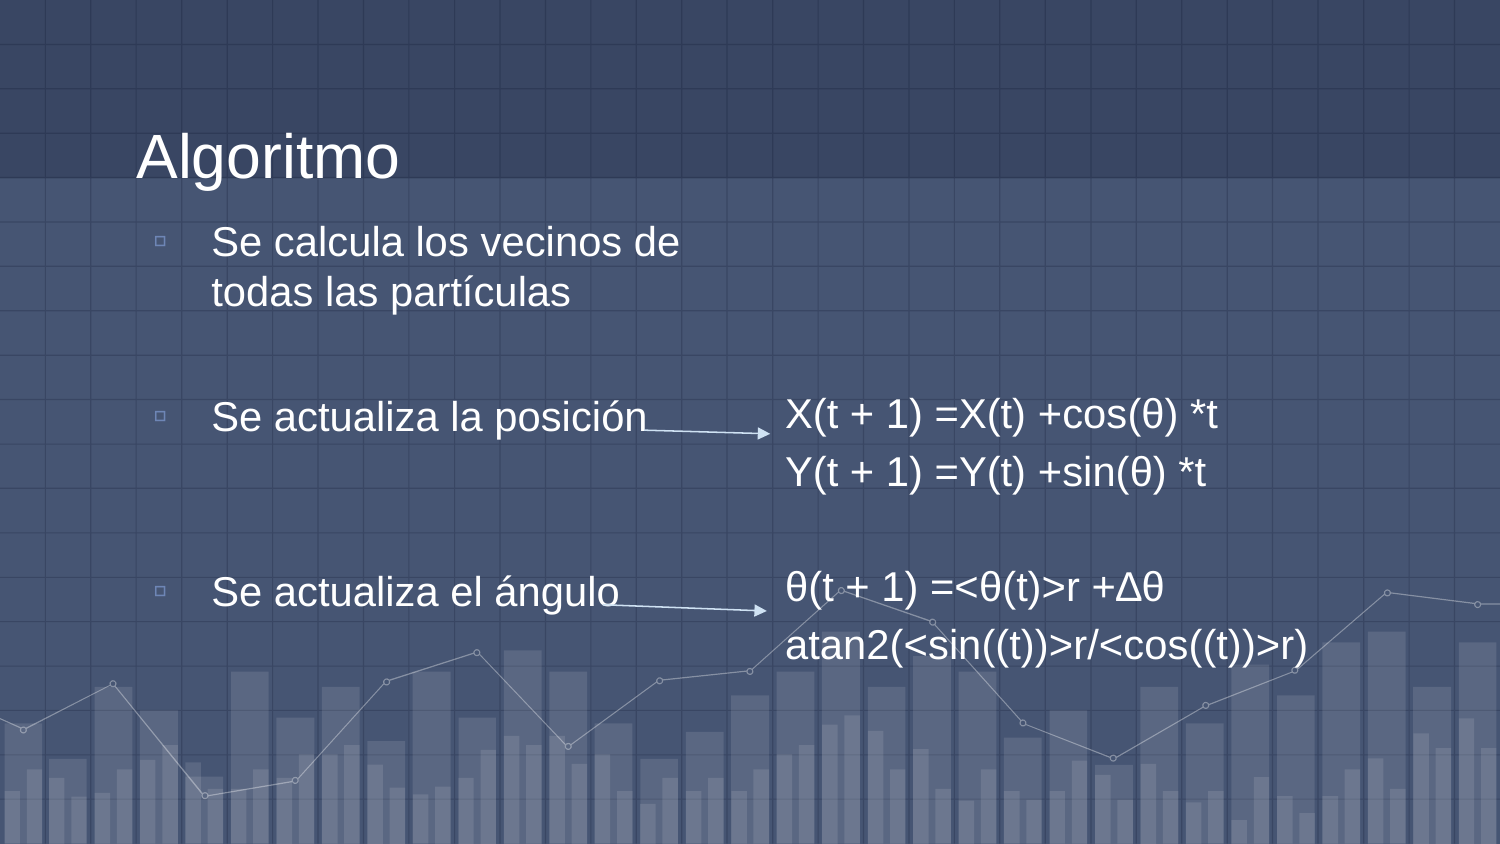

# Algoritmo
Se calcula los vecinos de todas las partículas

Se actualiza la posición

Se actualiza el ángulo

X(t + 1) =X(t) +cos(θ) *t
Y(t + 1) =Y(t) +sin(θ) *t

θ(t + 1) =<θ(t)>r +∆θ
atan2(<sin((t))>r/<cos((t))>r)